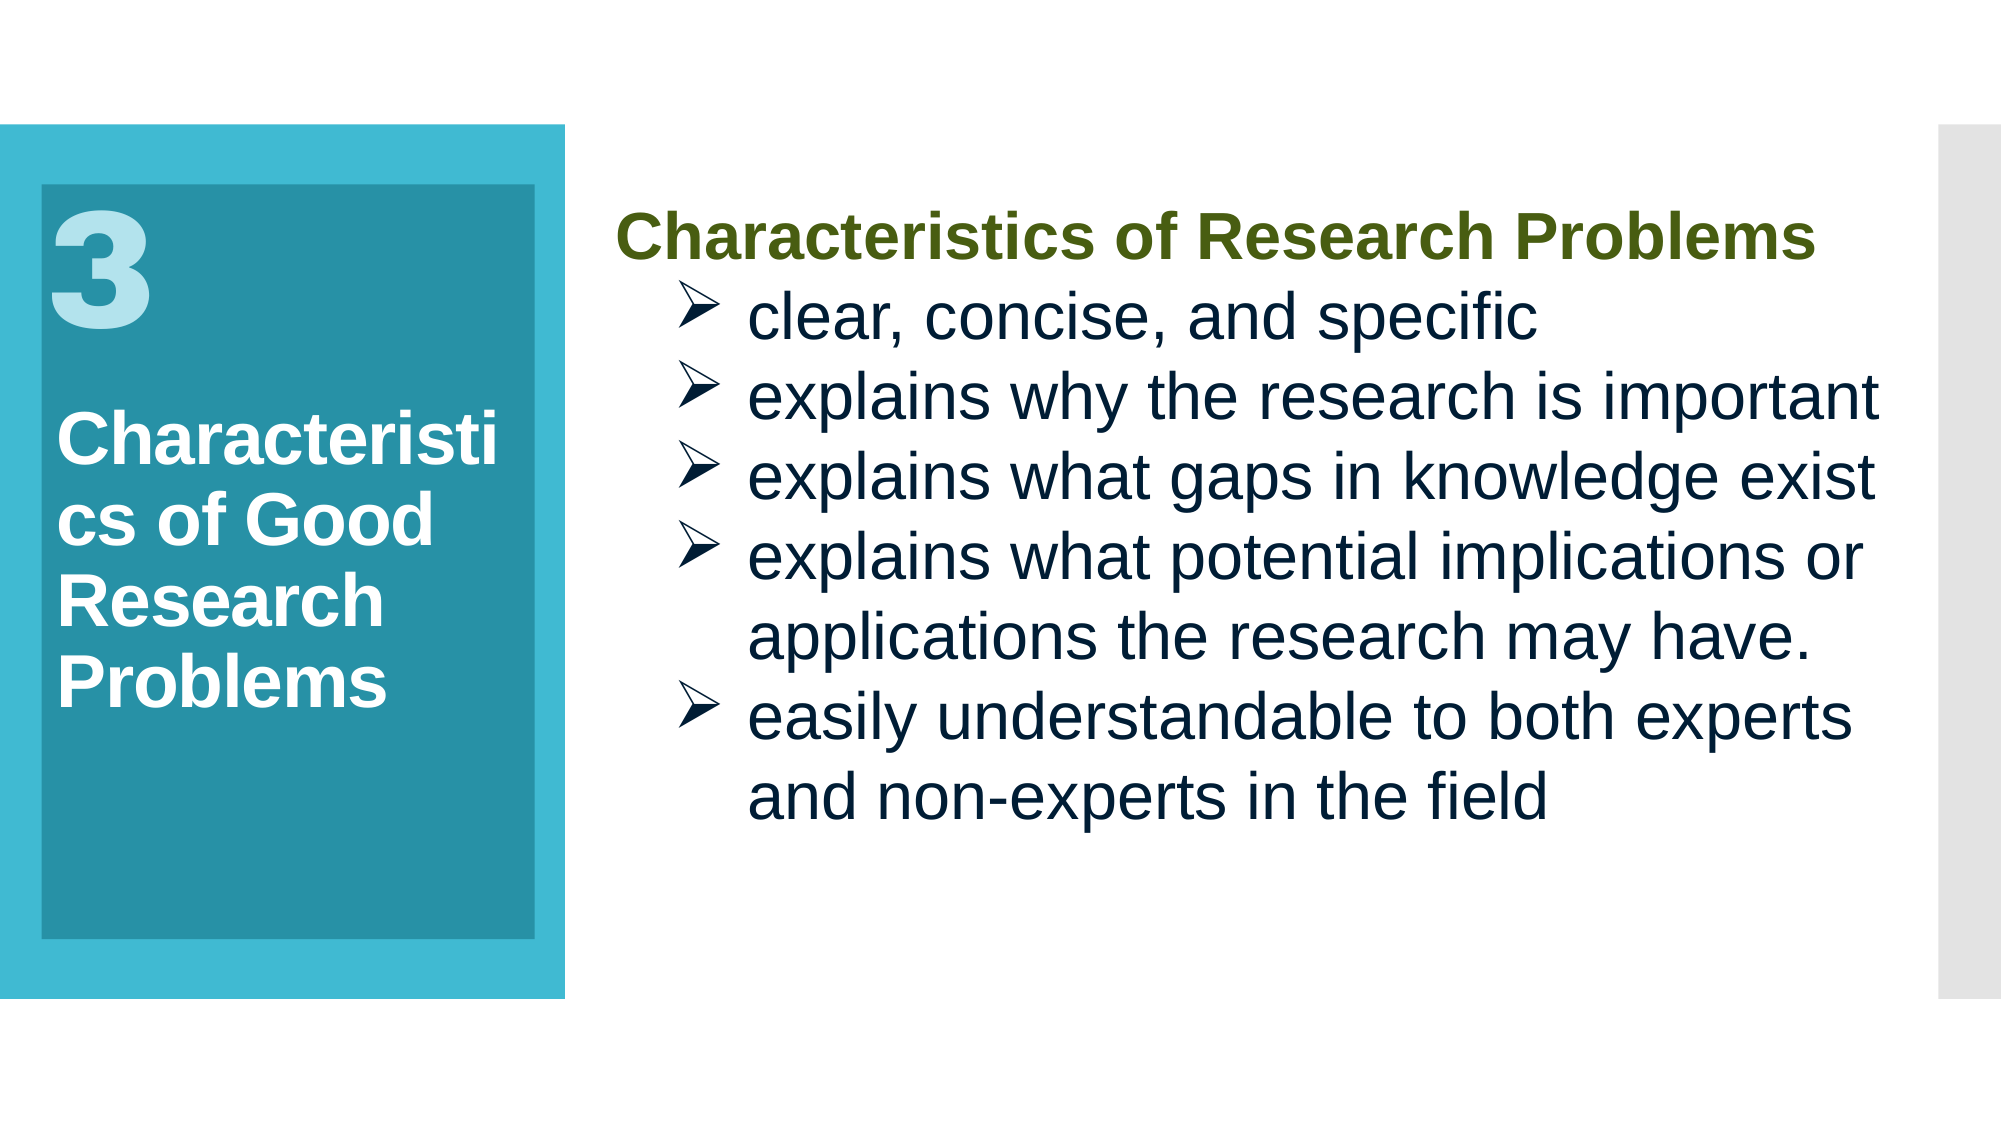

Characteristics of Research Problems
clear, concise, and specific
explains why the research is important
explains what gaps in knowledge exist
explains what potential implications or applications the research may have.
easily understandable to both experts and non-experts in the field

3
# Characteristics of Good Research Problems